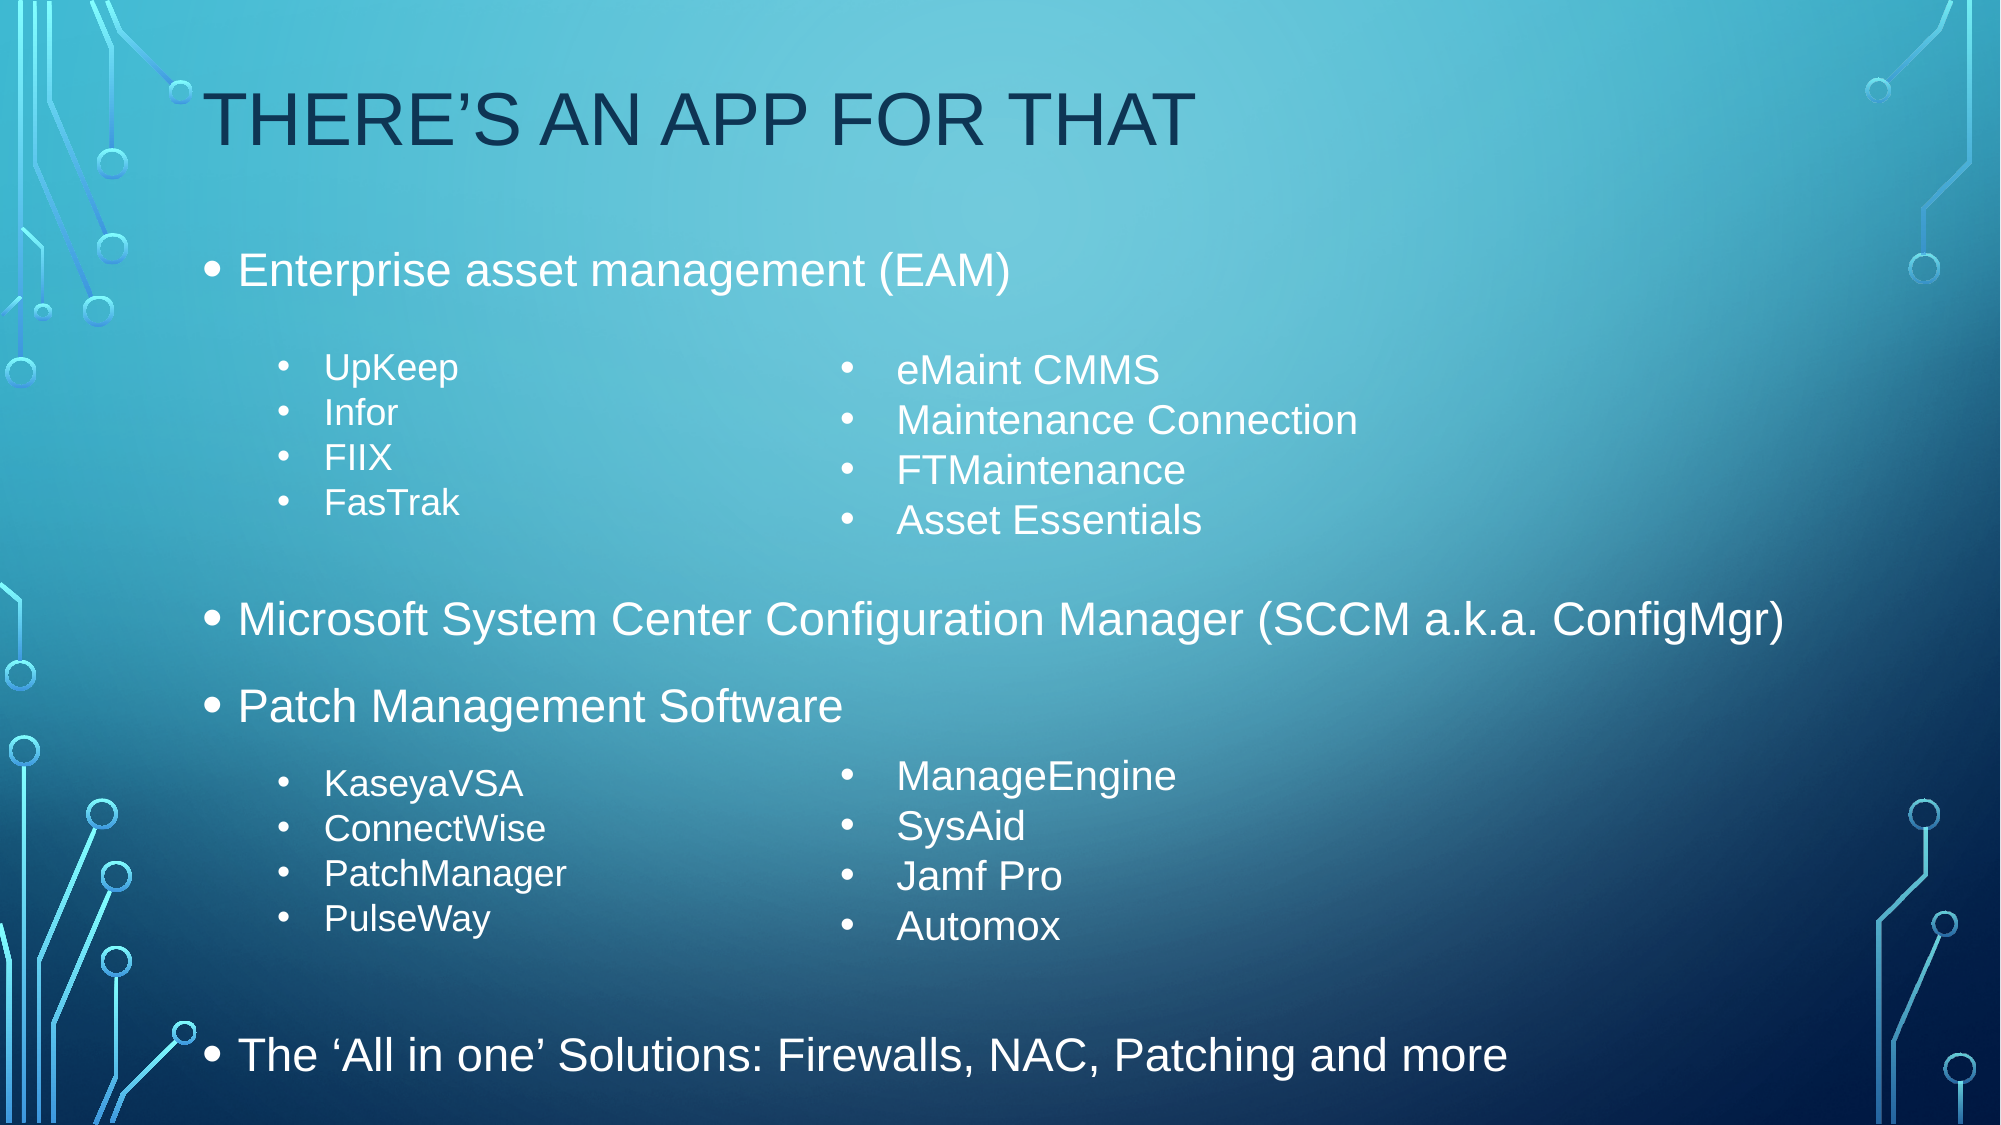

# There’s an app for that
Enterprise asset management (EAM)

Microsoft System Center Configuration Manager (SCCM a.k.a. ConfigMgr)
Patch Management Software

The ‘All in one’ Solutions: Firewalls, NAC, Patching and more
UpKeep
Infor
FIIX
FasTrak
eMaint CMMS
Maintenance Connection
FTMaintenance
Asset Essentials
ManageEngine
SysAid
Jamf Pro
Automox
KaseyaVSA
ConnectWise
PatchManager
PulseWay